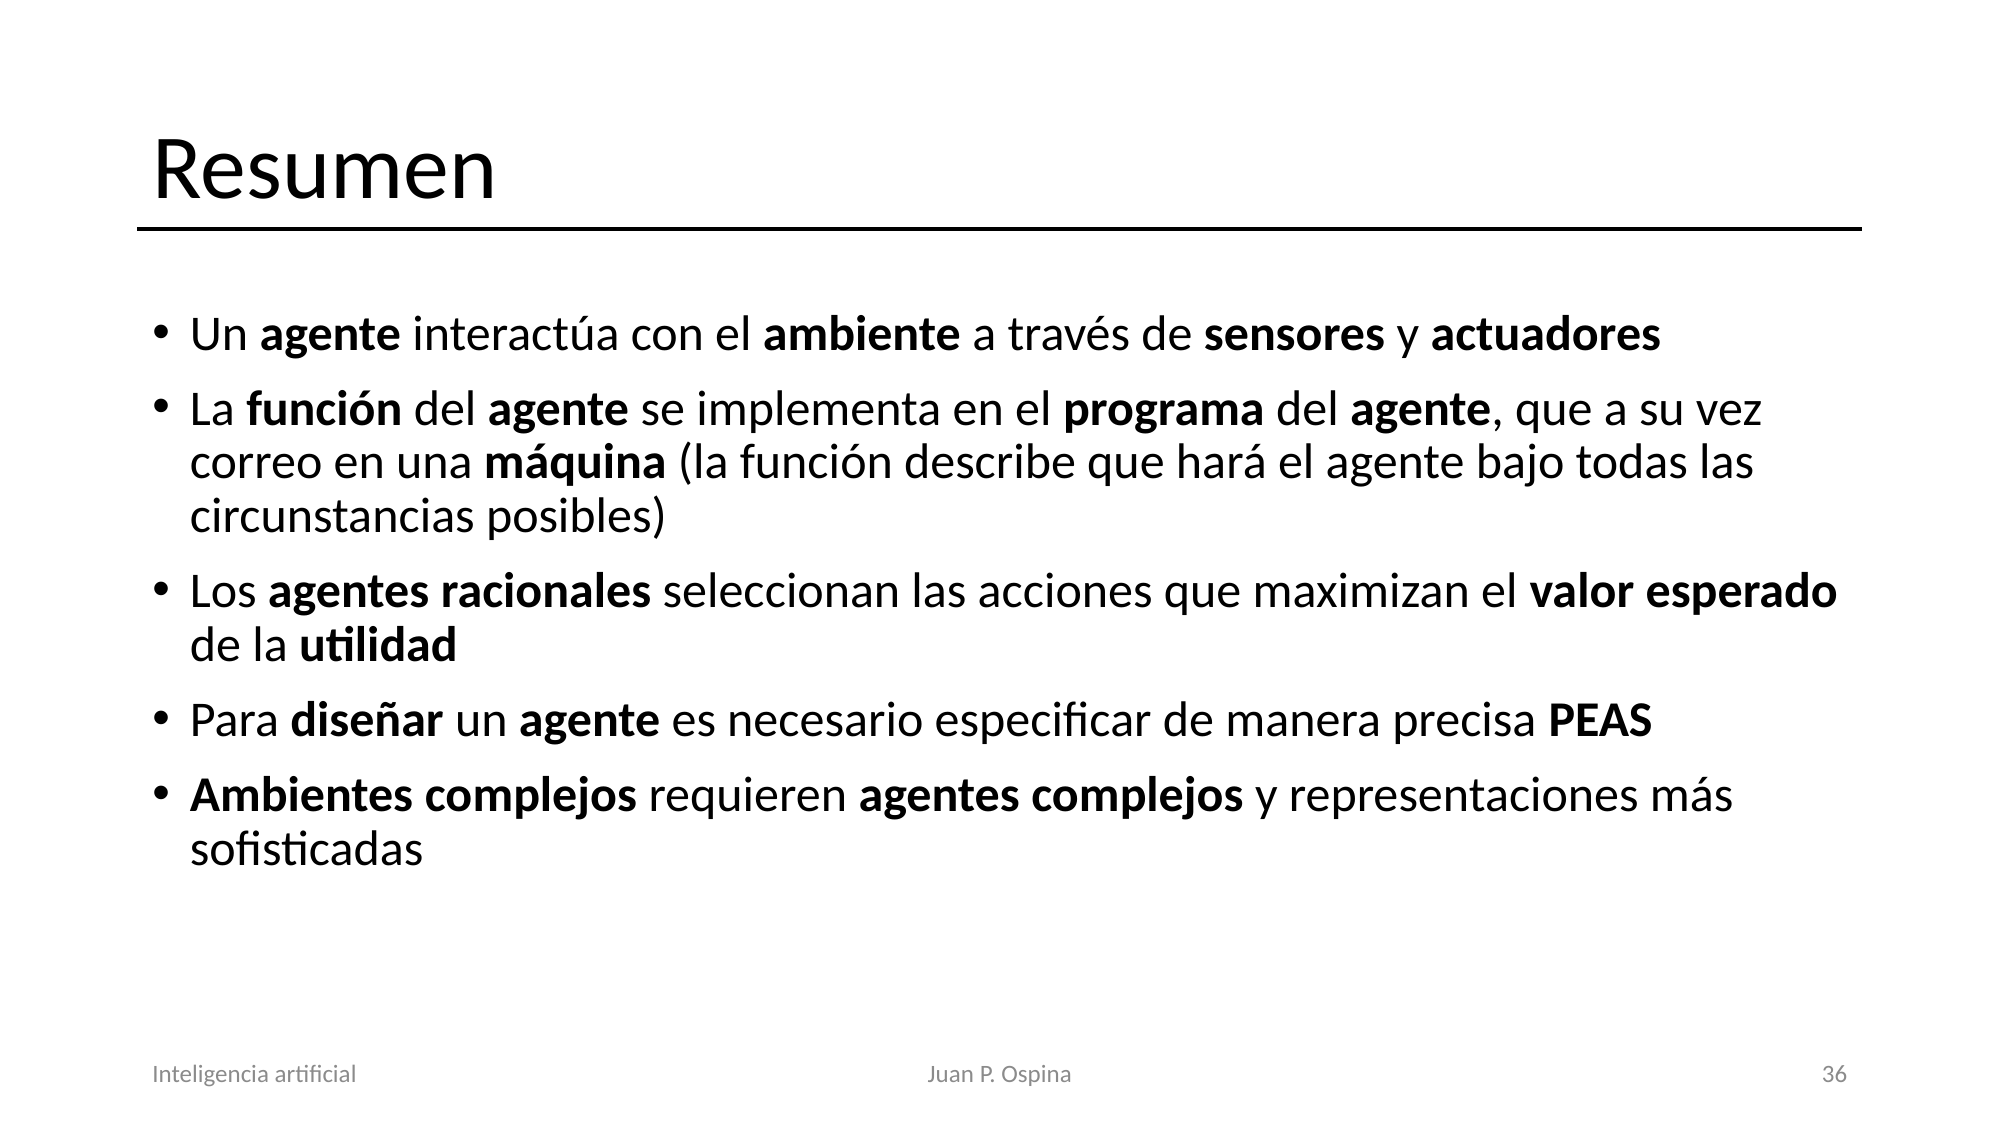

# Resumen
Un agente interactúa con el ambiente a través de sensores y actuadores
La función del agente se implementa en el programa del agente, que a su vez correo en una máquina (la función describe que hará el agente bajo todas las circunstancias posibles)
Los agentes racionales seleccionan las acciones que maximizan el valor esperado de la utilidad
Para diseñar un agente es necesario especificar de manera precisa PEAS
Ambientes complejos requieren agentes complejos y representaciones más sofisticadas
Inteligencia artificial
Juan P. Ospina
36